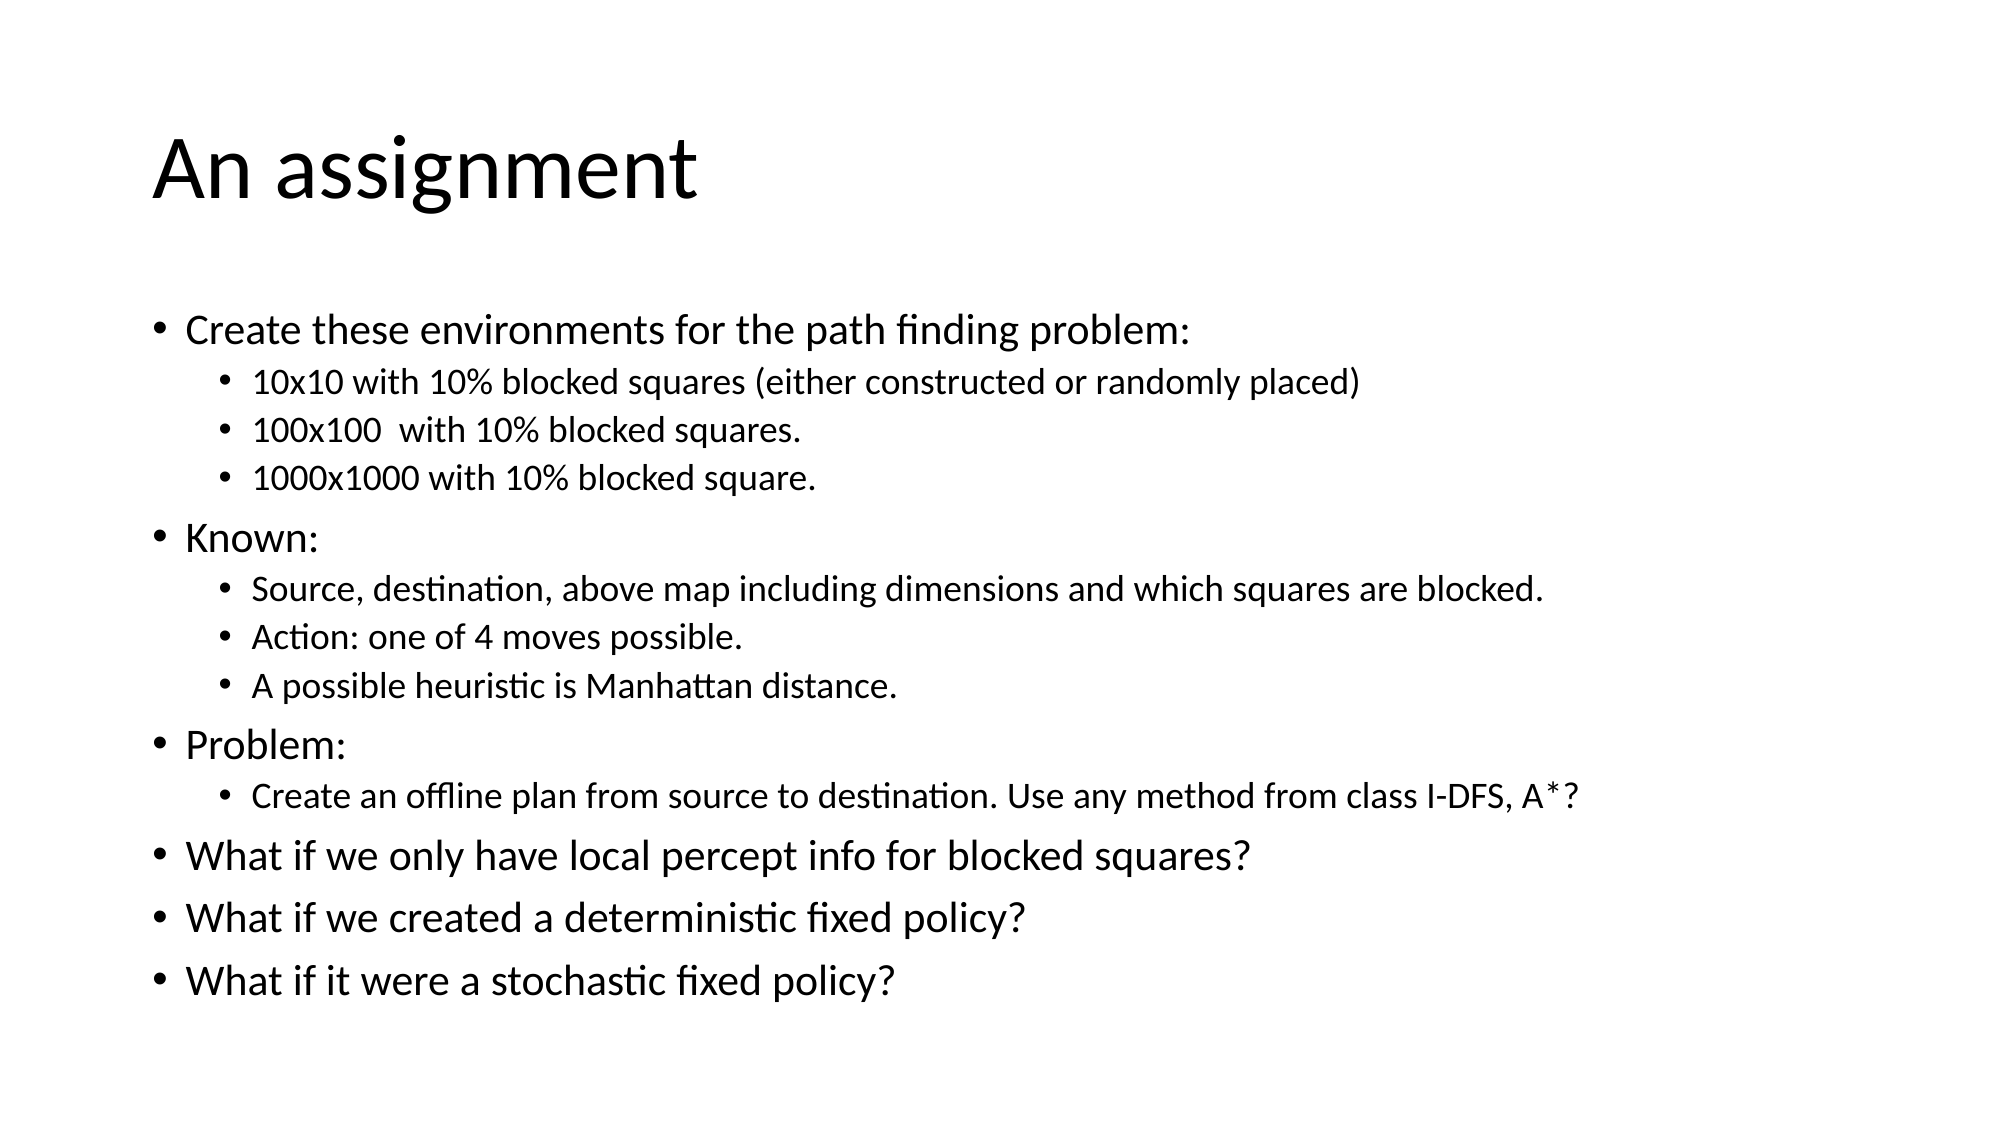

# An assignment
Create these environments for the path finding problem:
10x10 with 10% blocked squares (either constructed or randomly placed)
100x100  with 10% blocked squares.
1000x1000 with 10% blocked square.
Known:
Source, destination, above map including dimensions and which squares are blocked.
Action: one of 4 moves possible.
A possible heuristic is Manhattan distance.
Problem:
Create an offline plan from source to destination. Use any method from class I-DFS, A*?
What if we only have local percept info for blocked squares?
What if we created a deterministic fixed policy?
What if it were a stochastic fixed policy?